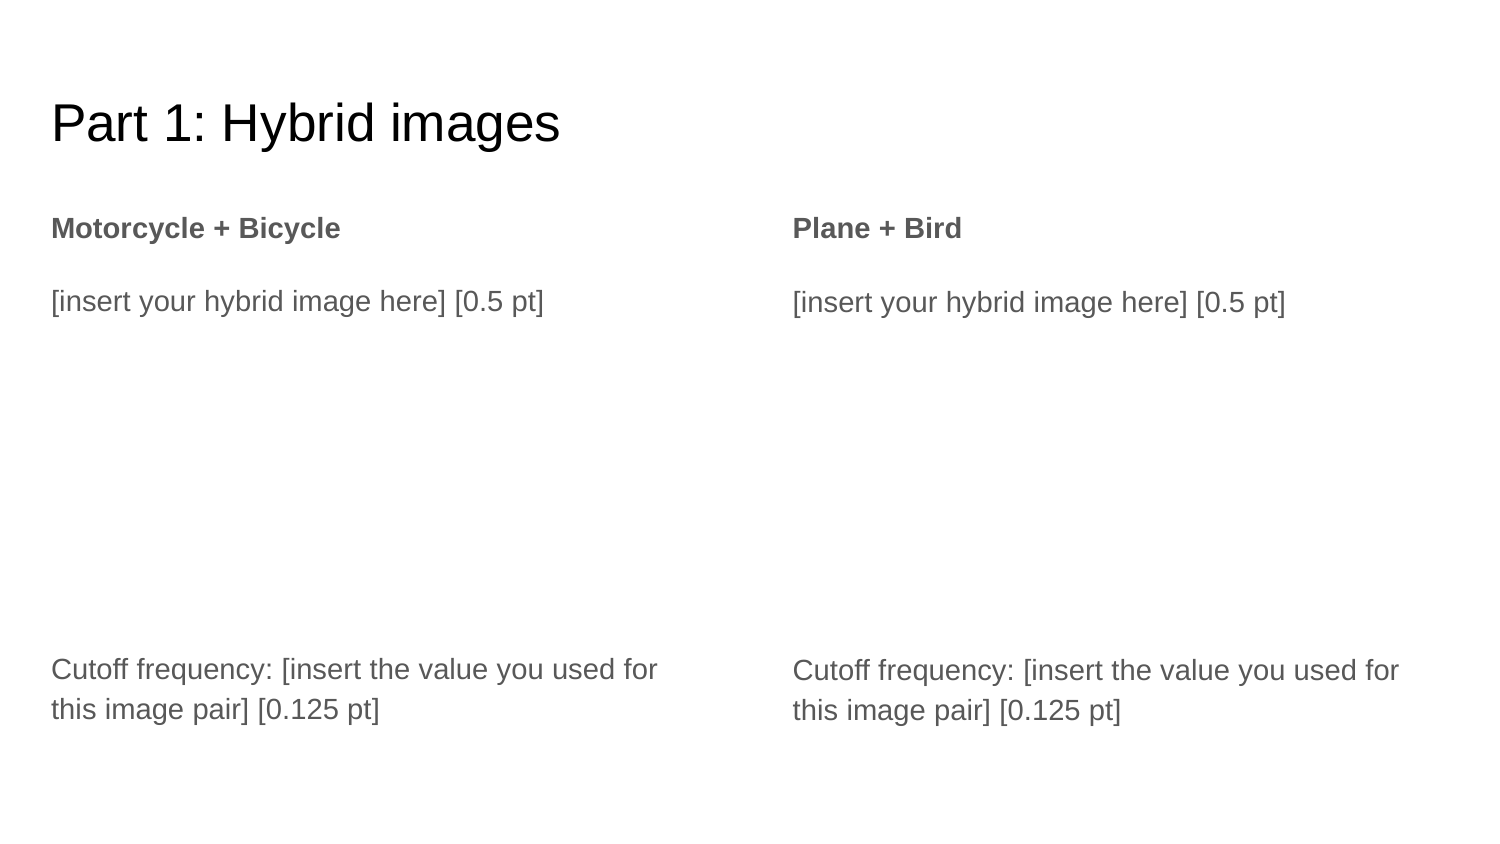

# Part 1: Hybrid images
Motorcycle + Bicycle
[insert your hybrid image here] [0.5 pt]

Cutoff frequency: [insert the value you used for this image pair] [0.125 pt]
Plane + Bird
[insert your hybrid image here] [0.5 pt]

Cutoff frequency: [insert the value you used for this image pair] [0.125 pt]